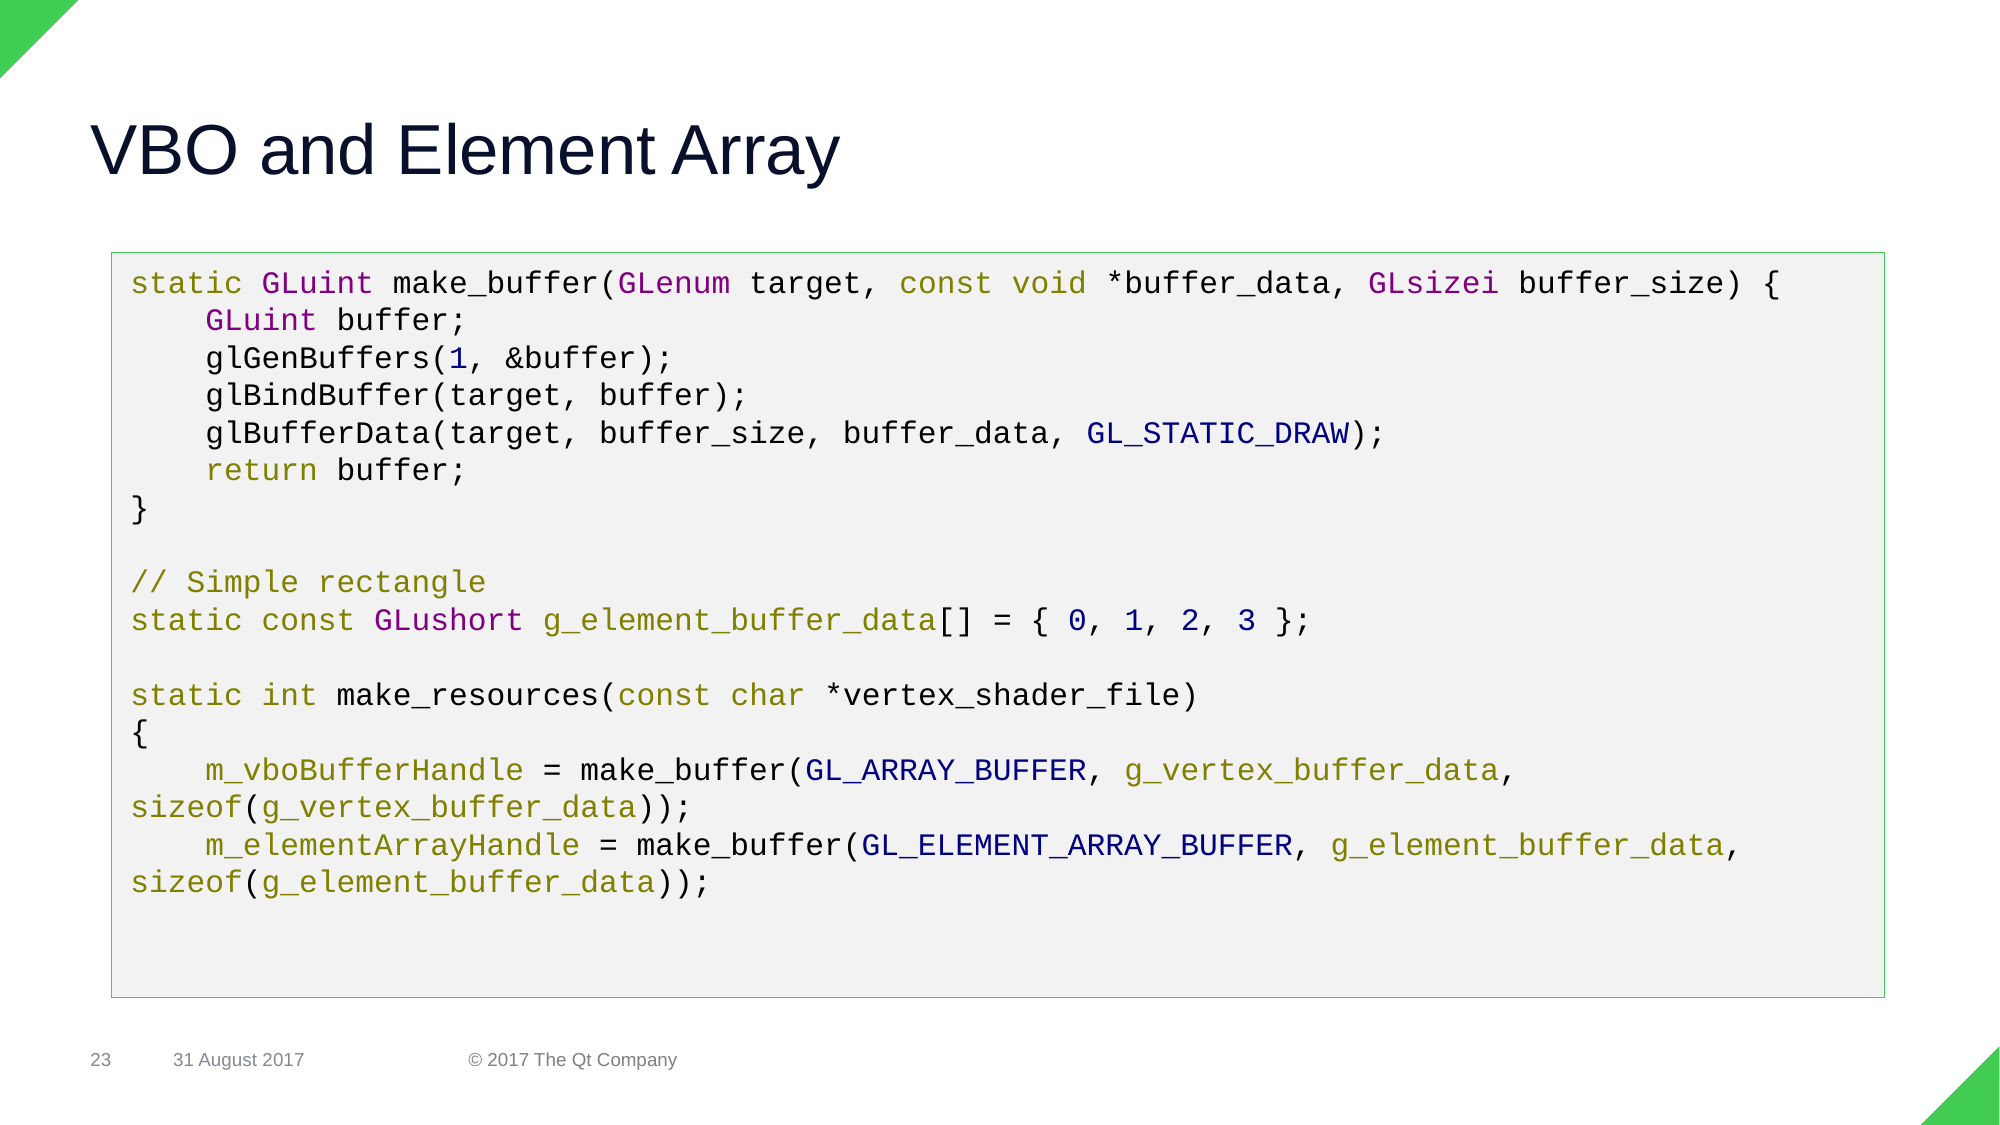

# VBO and Element Array
static GLuint make_buffer(GLenum target, const void *buffer_data, GLsizei buffer_size) {
    GLuint buffer;
    glGenBuffers(1, &buffer);
    glBindBuffer(target, buffer);
    glBufferData(target, buffer_size, buffer_data, GL_STATIC_DRAW);
    return buffer;
}

// Simple rectangle
static const GLushort g_element_buffer_data[] = { 0, 1, 2, 3 };
static int make_resources(const char *vertex_shader_file)
{
    m_vboBufferHandle = make_buffer(GL_ARRAY_BUFFER, g_vertex_buffer_data, sizeof(g_vertex_buffer_data));
    m_elementArrayHandle = make_buffer(GL_ELEMENT_ARRAY_BUFFER, g_element_buffer_data, sizeof(g_element_buffer_data));

23
31 August 2017
© 2017 The Qt Company